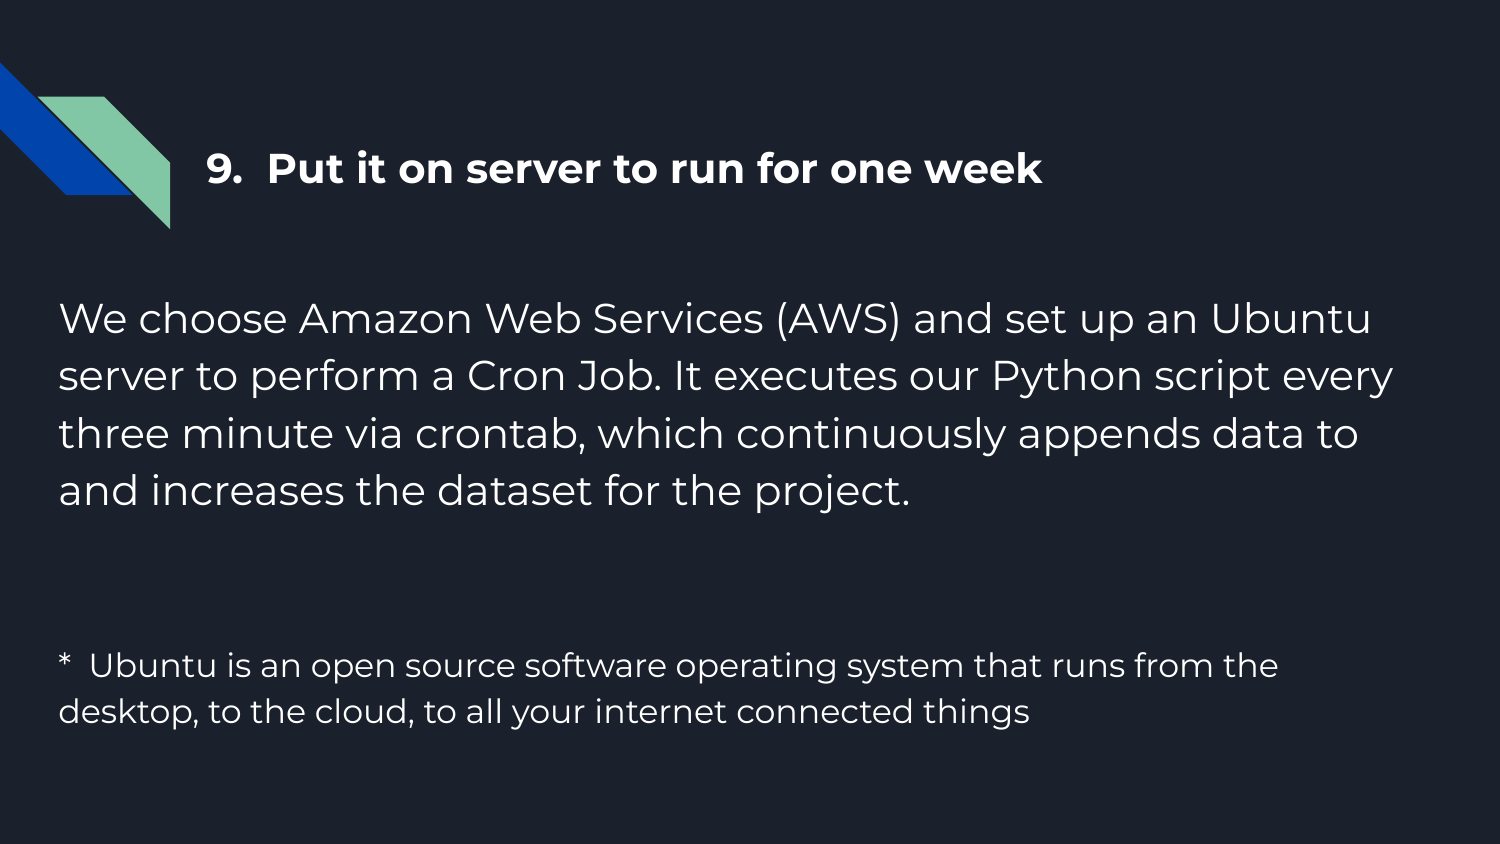

# 9.  Put it on server to run for one week
We choose Amazon Web Services (AWS) and set up an Ubuntu server to perform a Cron Job. It executes our Python script every three minute via crontab, which continuously appends data to and increases the dataset for the project.

*  Ubuntu is an open source software operating system that runs from the desktop, to the cloud, to all your internet connected things